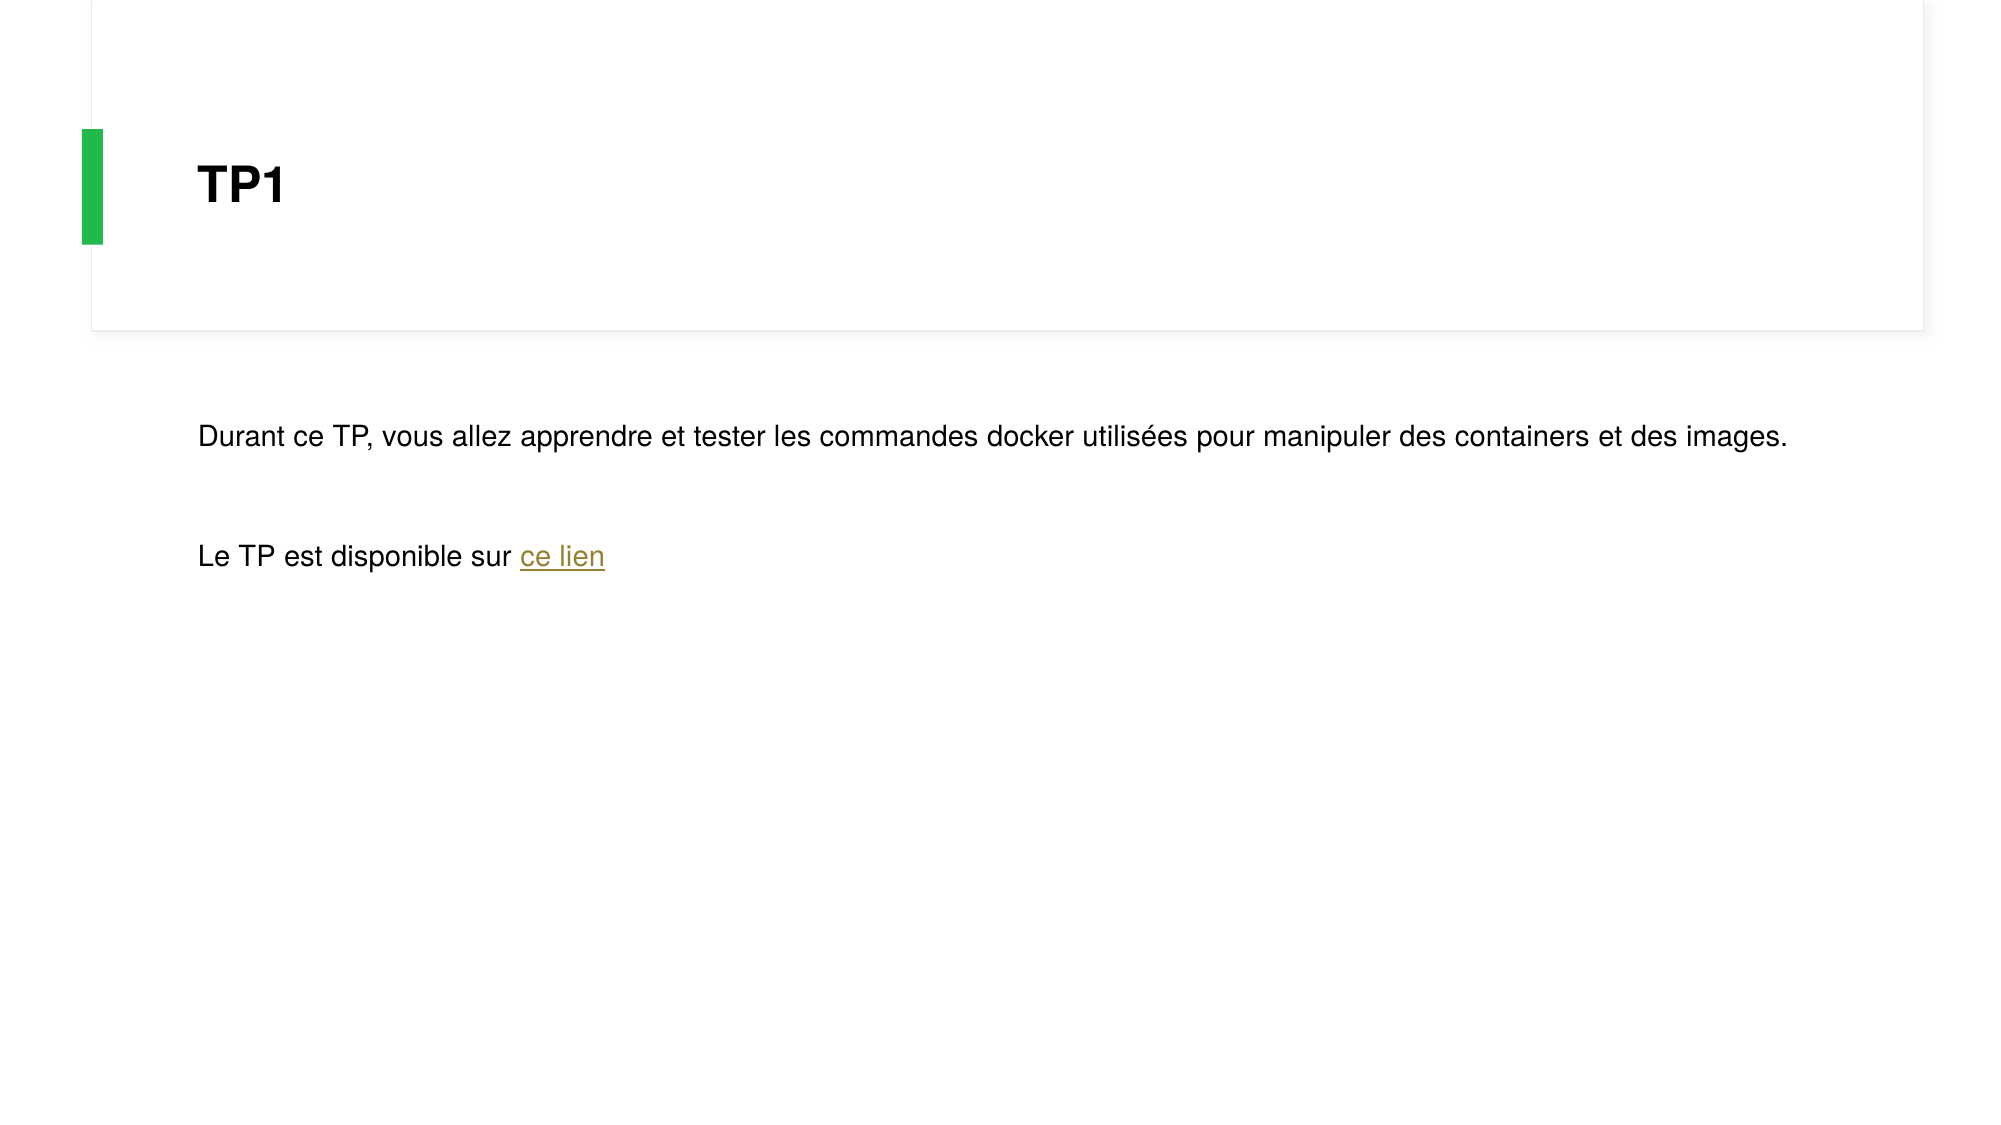

# TP1
Durant ce TP, vous allez apprendre et tester les commandes docker utilisées pour manipuler des containers et des images.

Le TP est disponible sur ce lien